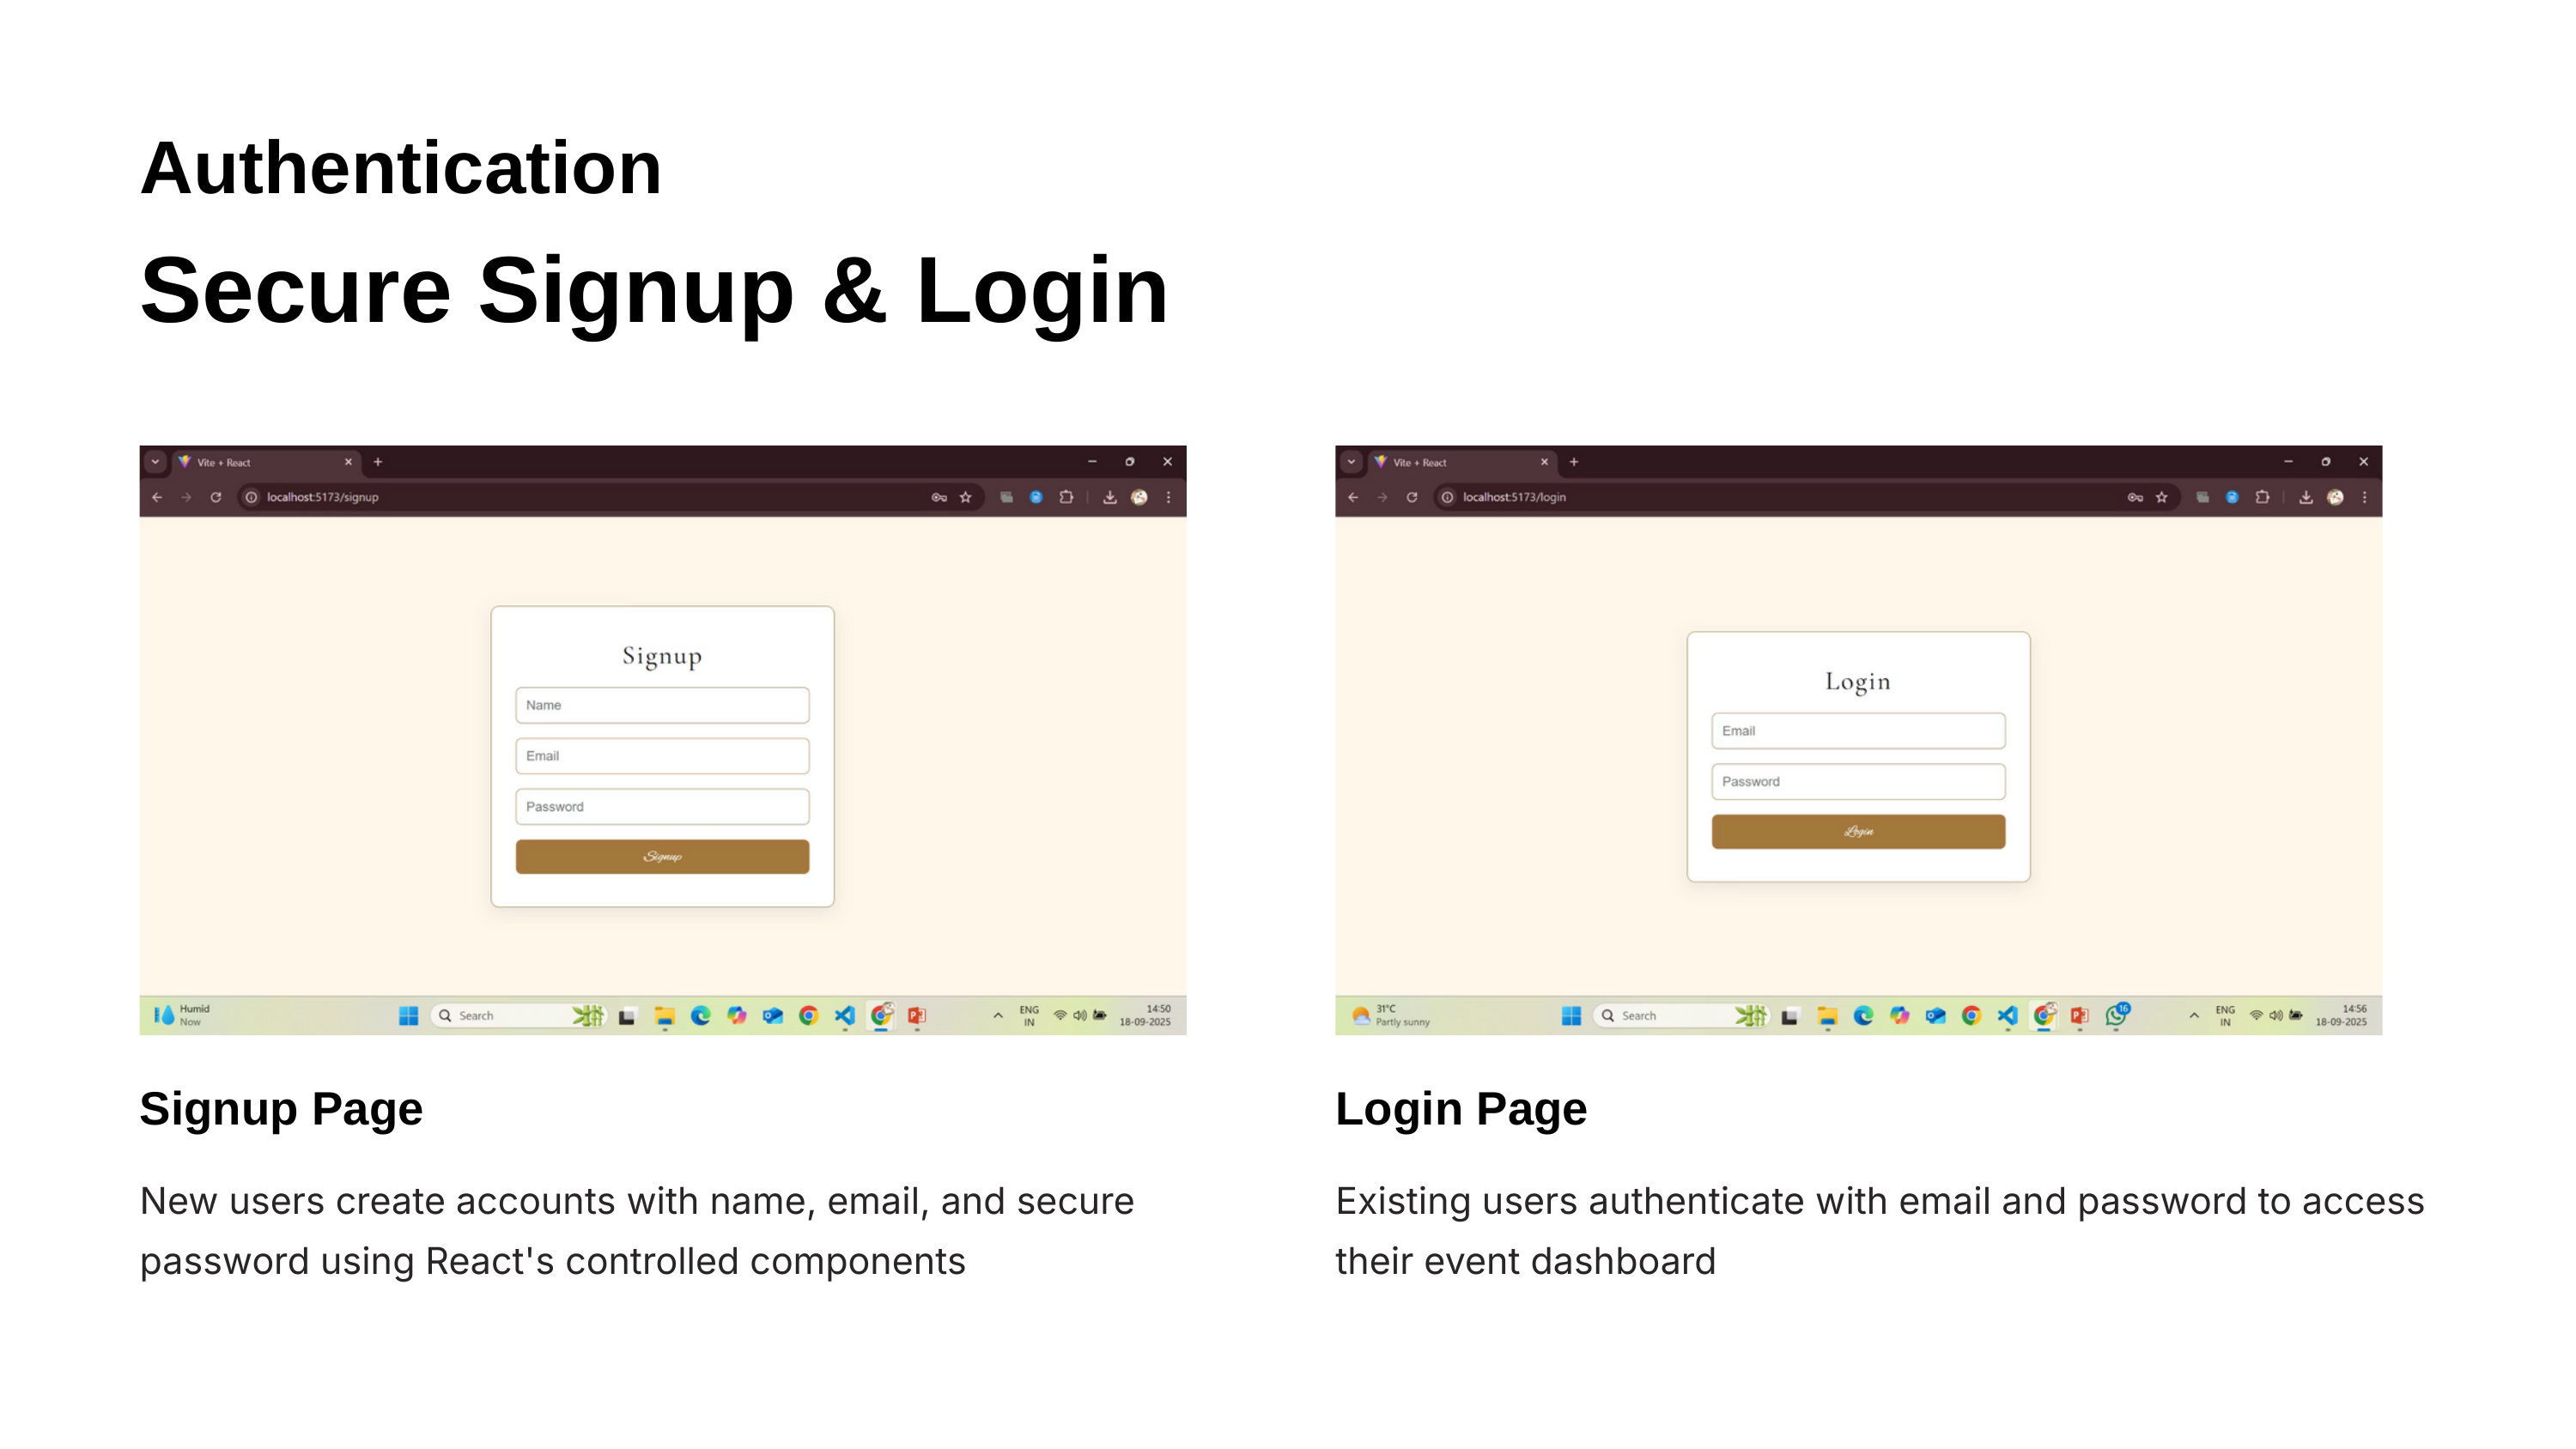

Authentication
Secure Signup & Login

Signup Page
Login Page
New users create accounts with name, email, and secure password using React's controlled components
Existing users authenticate with email and password to access their event dashboard